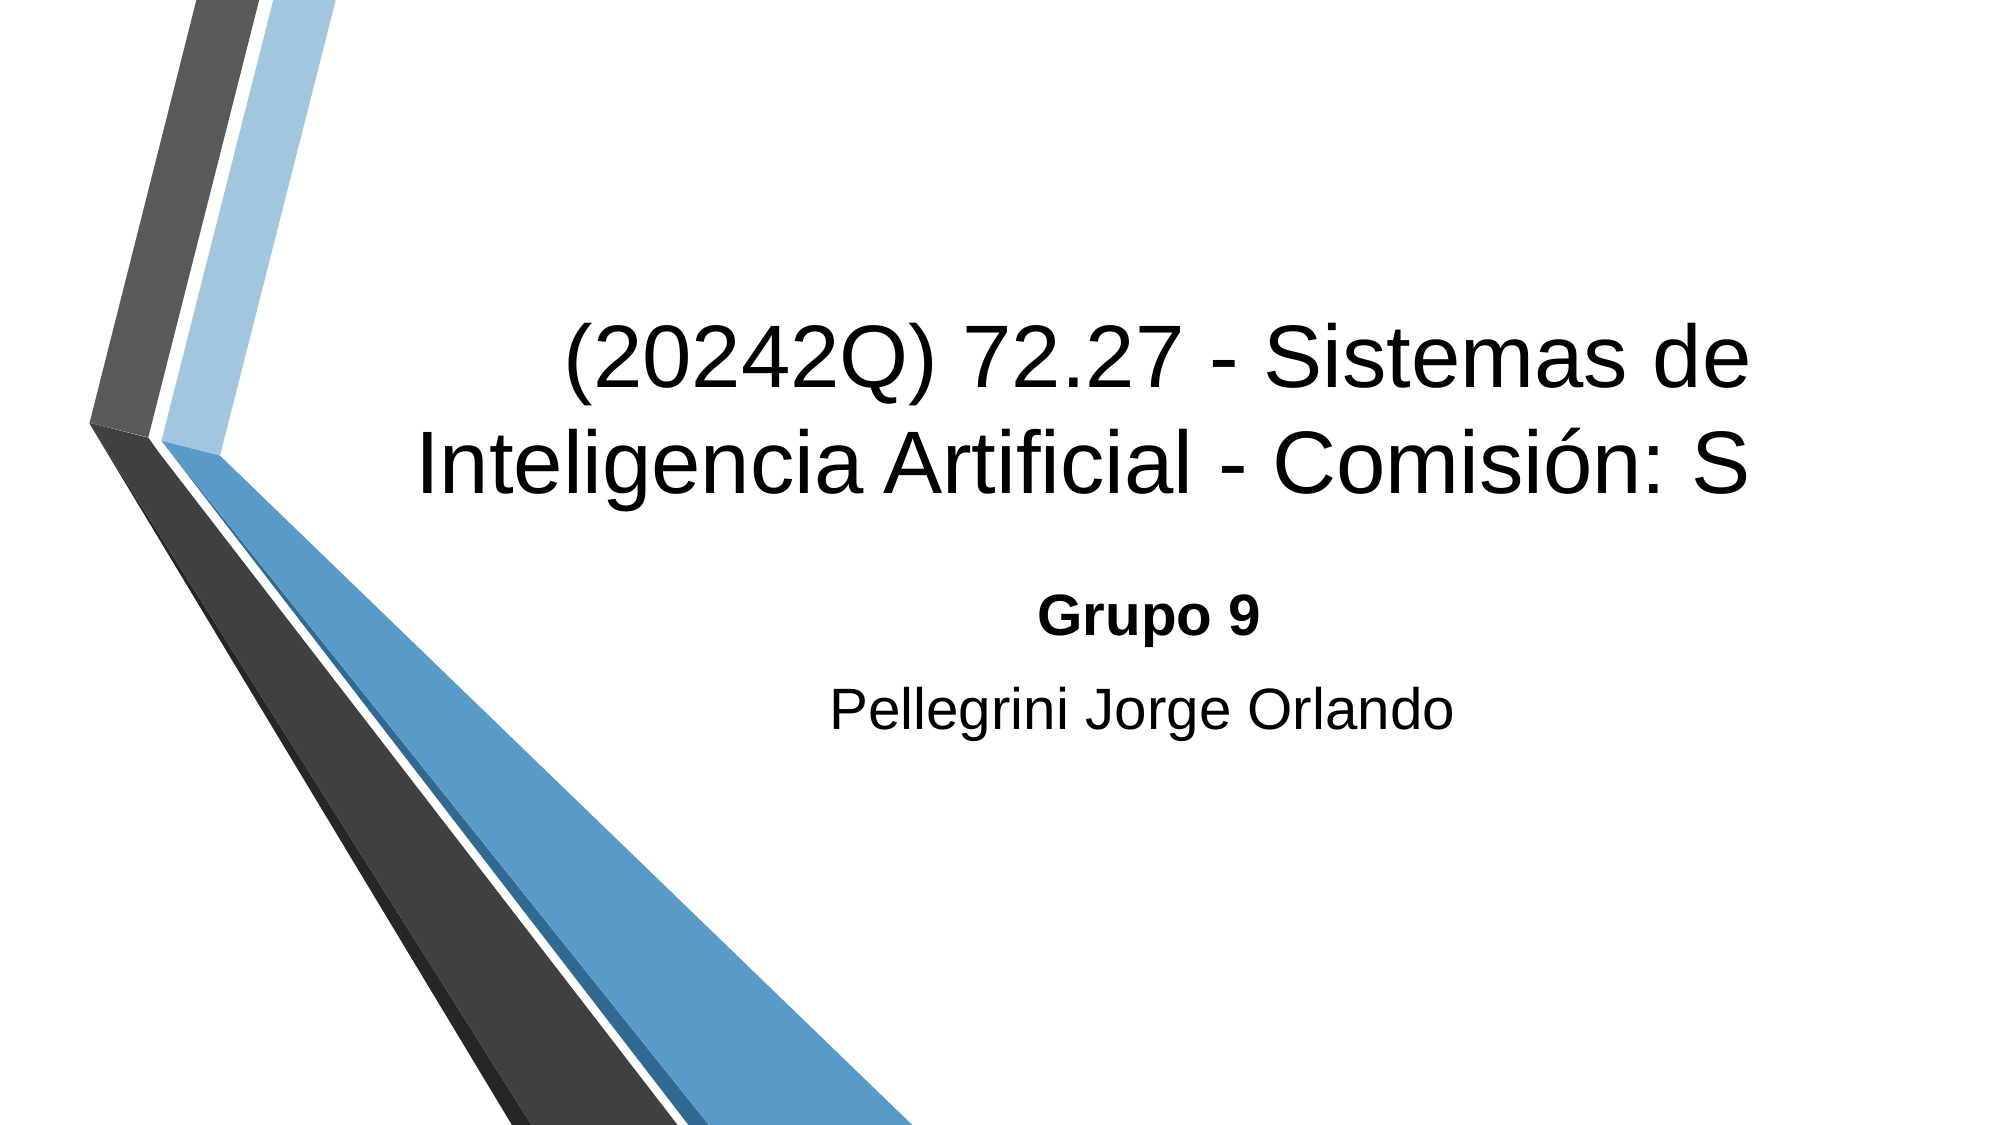

# (20242Q) 72.27 - Sistemas de Inteligencia Artificial - Comisión: S

Pellegrini Jorge Orlando
Grupo 9